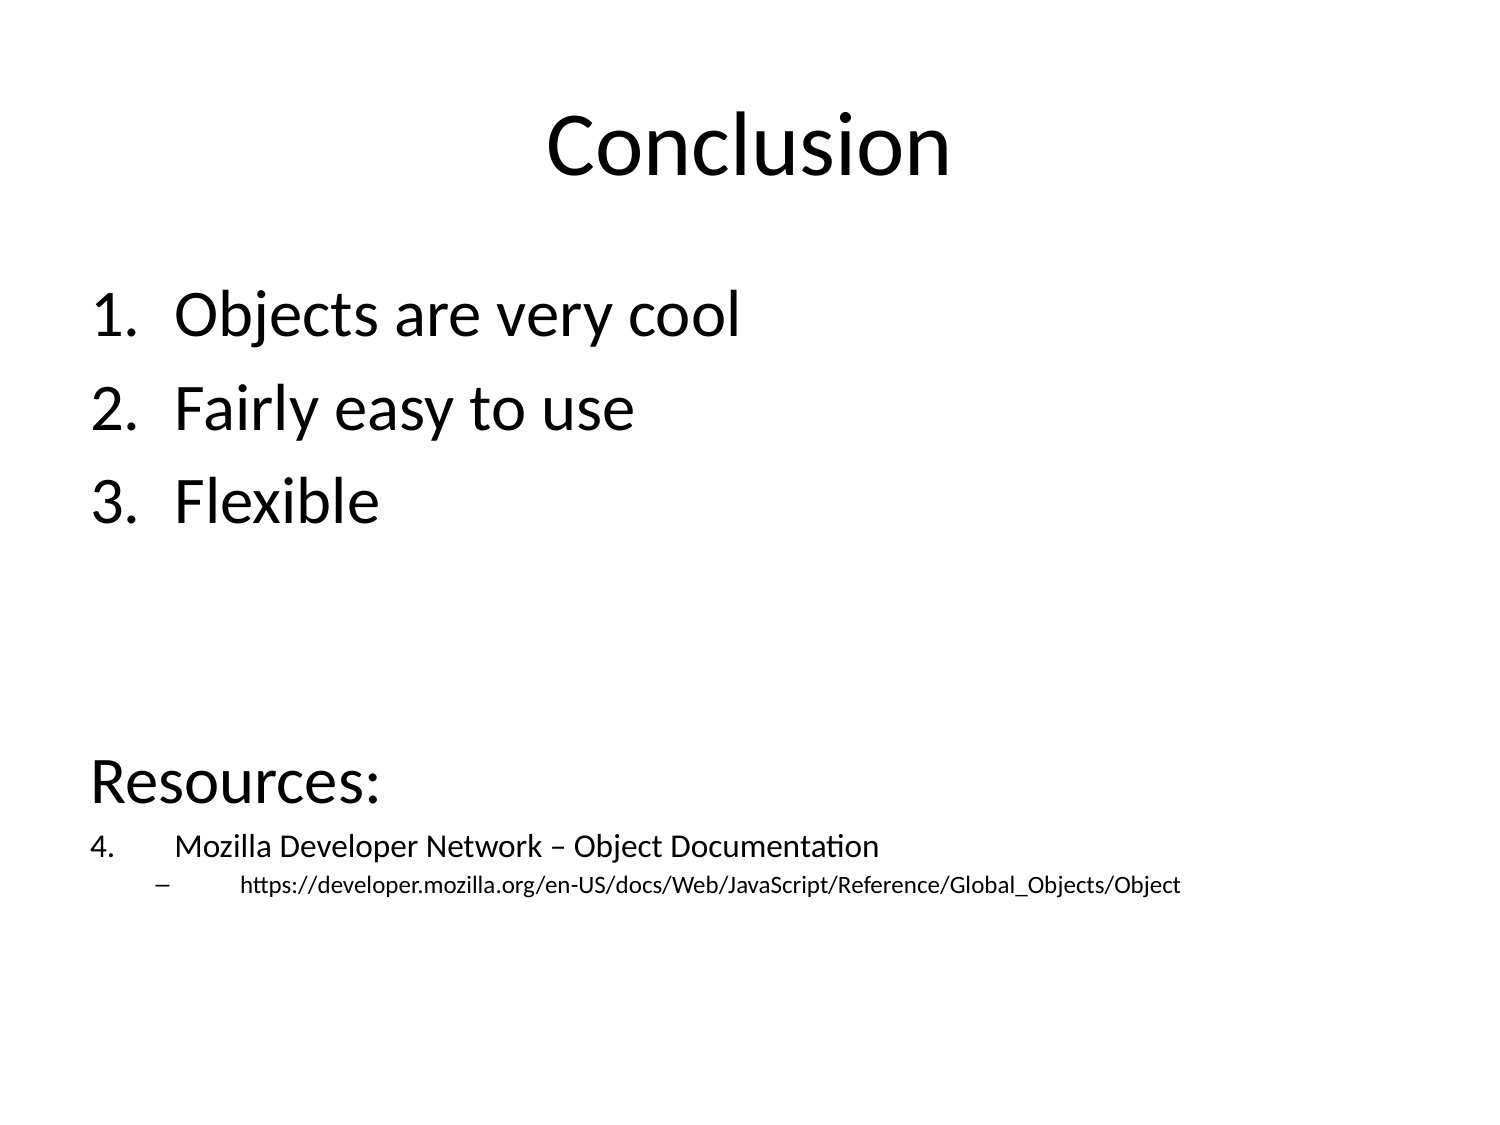

# Conclusion
Objects are very cool
Fairly easy to use
Flexible

Resources:
Mozilla Developer Network – Object Documentation
https://developer.mozilla.org/en-US/docs/Web/JavaScript/Reference/Global_Objects/Object